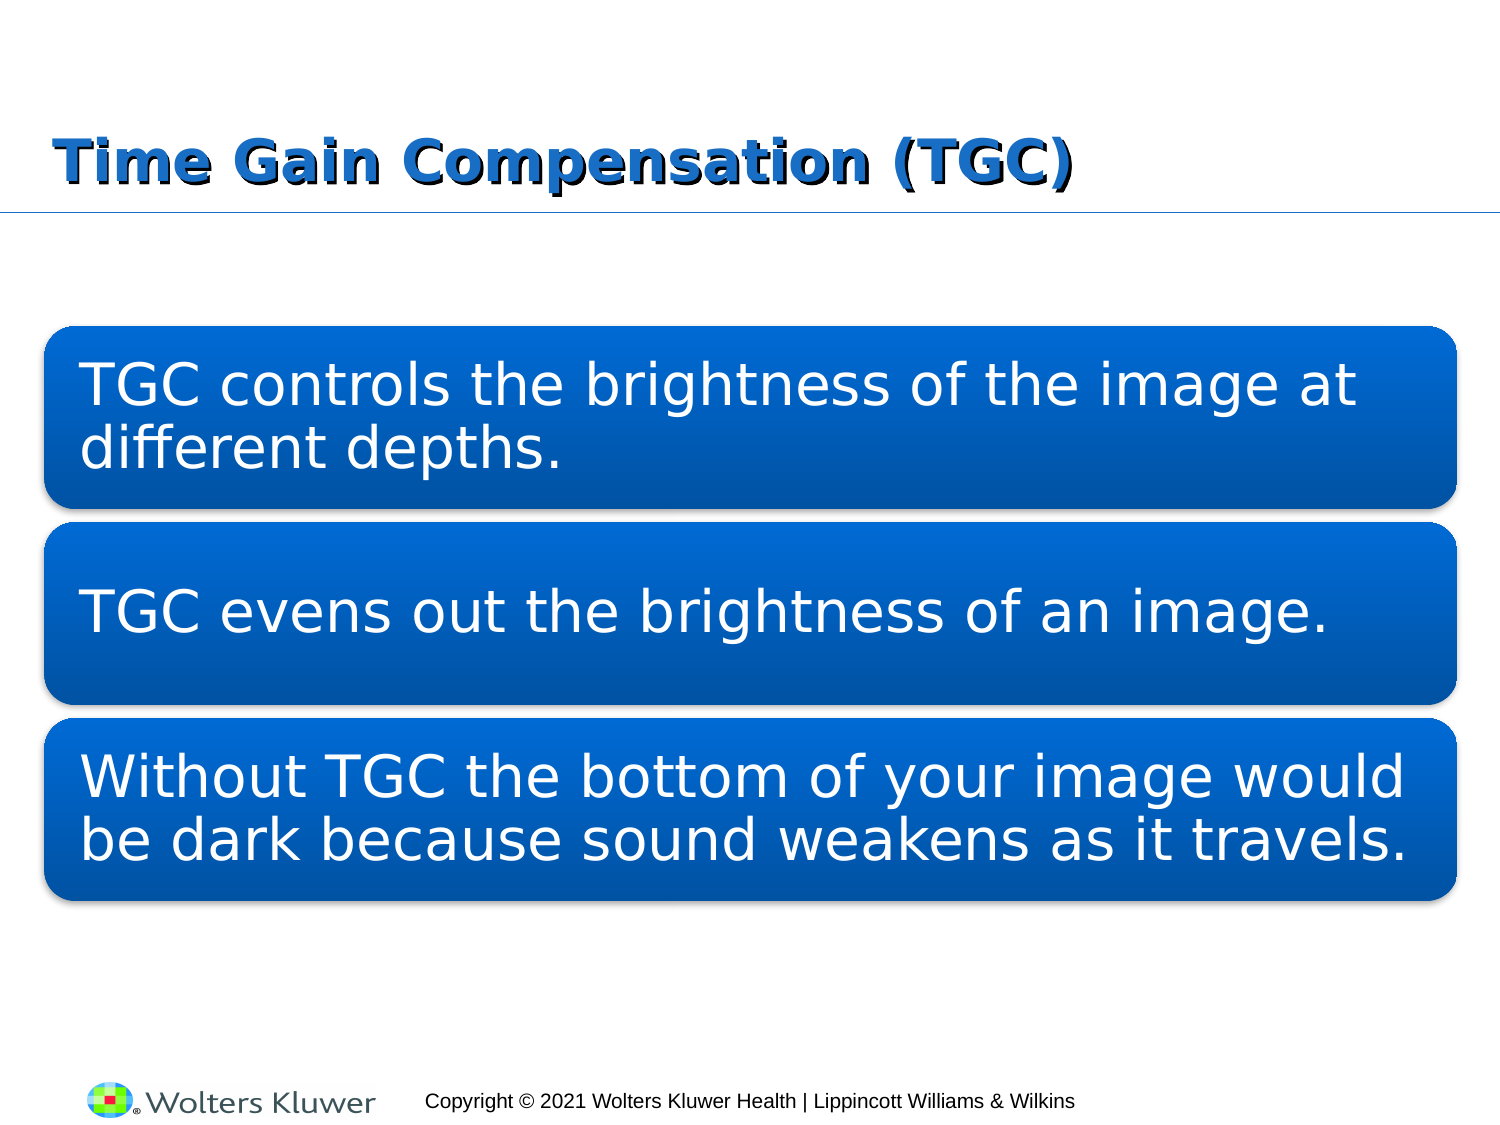

# Time Gain Compensation (TGC)
TGC controls the brightness of the image at different depths.
TGC evens out the brightness of an image.
Without TGC the bottom of your image would be dark because sound weakens as it travels.